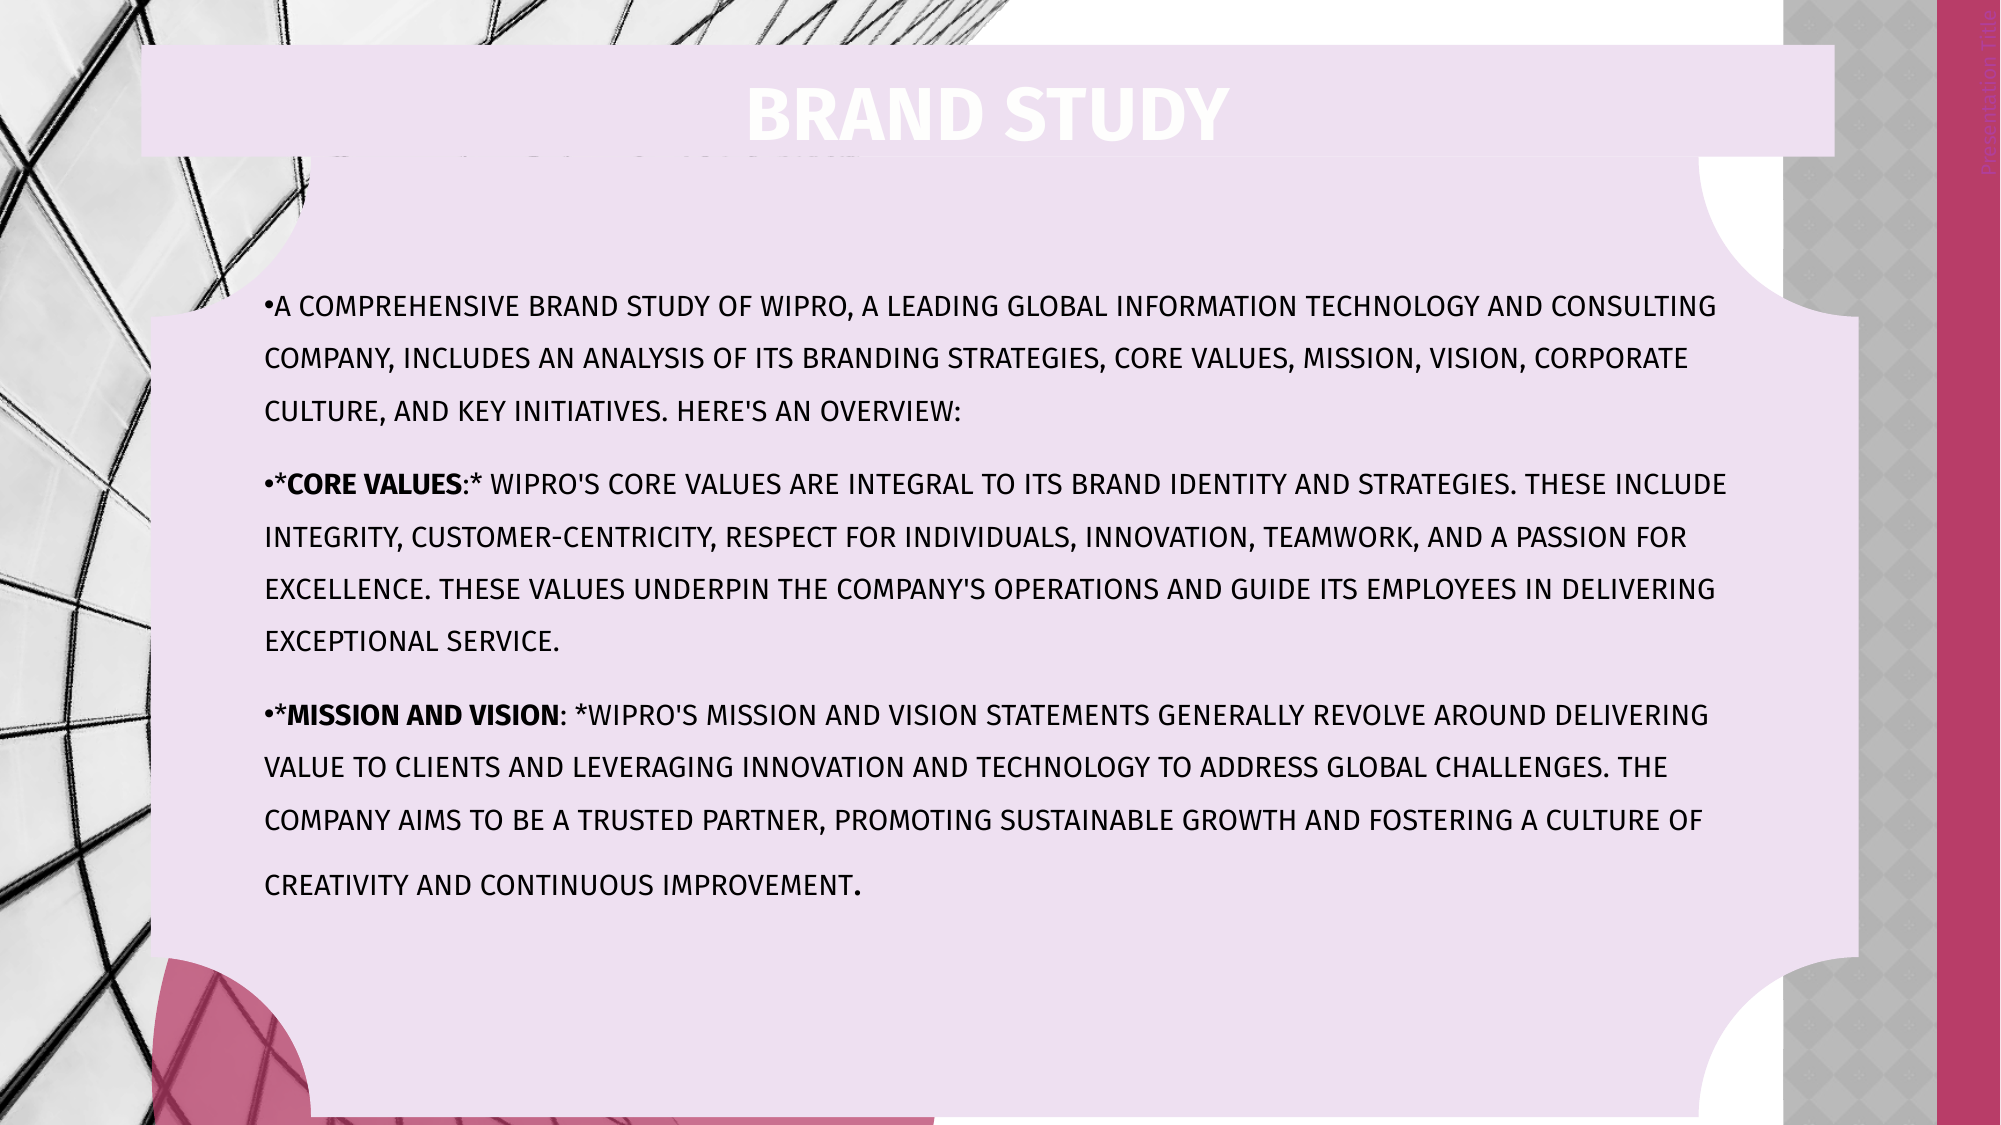

BRAND STUDY
A comprehensive brand study of Wipro, a leading global information technology and consulting company, includes an analysis of its branding strategies, core values, mission, vision, corporate culture, and key initiatives. Here's an overview:
*Core Values:* Wipro's core values are integral to its brand identity and strategies. These include integrity, customer-centricity, respect for individuals, innovation, teamwork, and a passion for excellence. These values underpin the company's operations and guide its employees in delivering exceptional service.
*Mission and Vision: *Wipro's mission and vision statements generally revolve around delivering value to clients and leveraging innovation and technology to address global challenges. The company aims to be a trusted partner, promoting sustainable growth and fostering a culture of creativity and continuous improvement.
Presentation Title

7